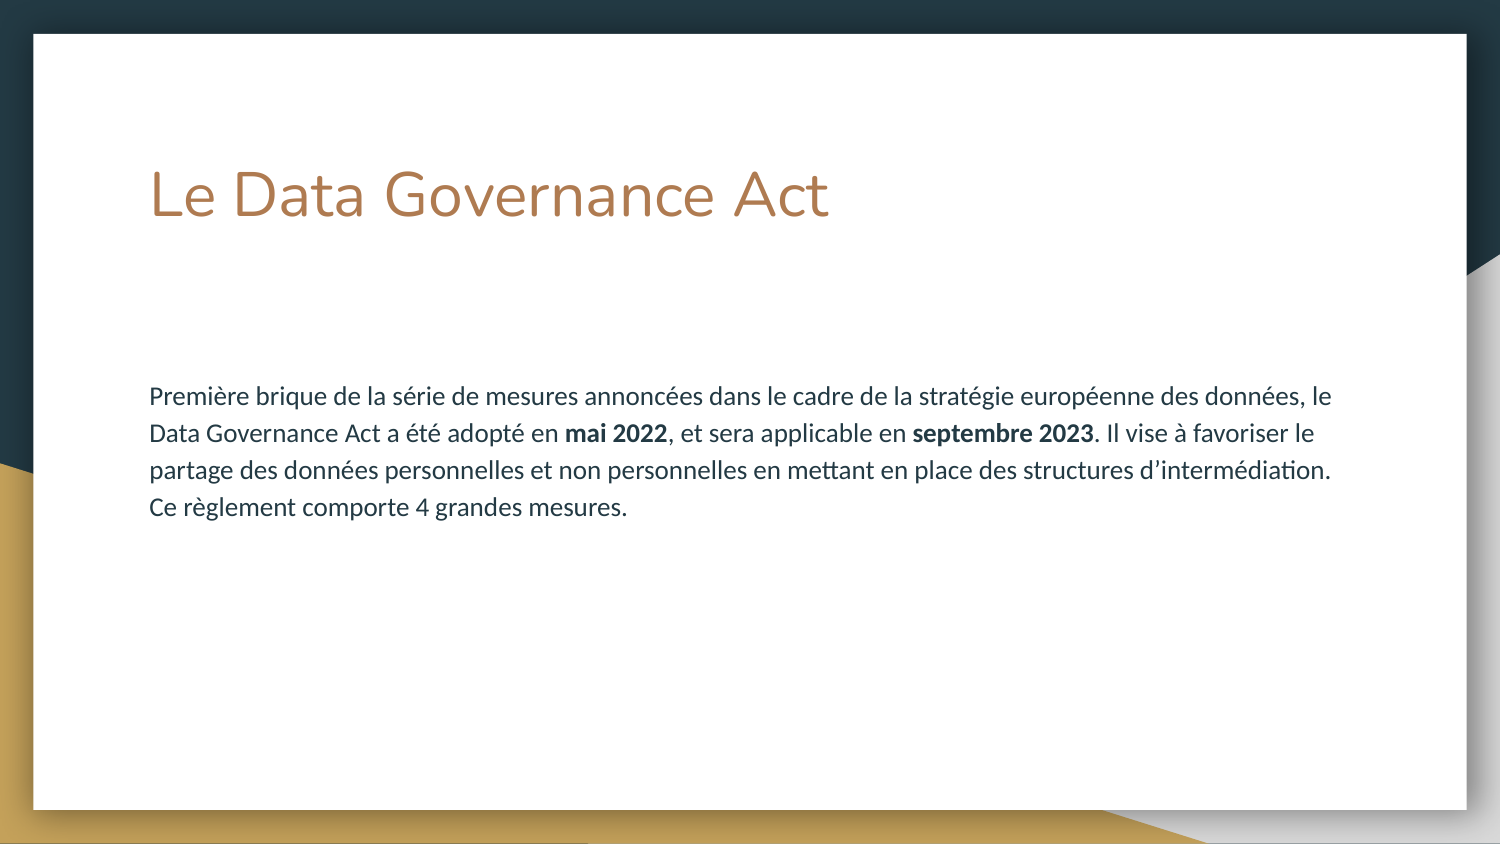

# Le Data Governance Act
Première brique de la série de mesures annoncées dans le cadre de la stratégie européenne des données, le Data Governance Act a été adopté en mai 2022, et sera applicable en septembre 2023. Il vise à favoriser le partage des données personnelles et non personnelles en mettant en place des structures d’intermédiation. Ce règlement comporte 4 grandes mesures.